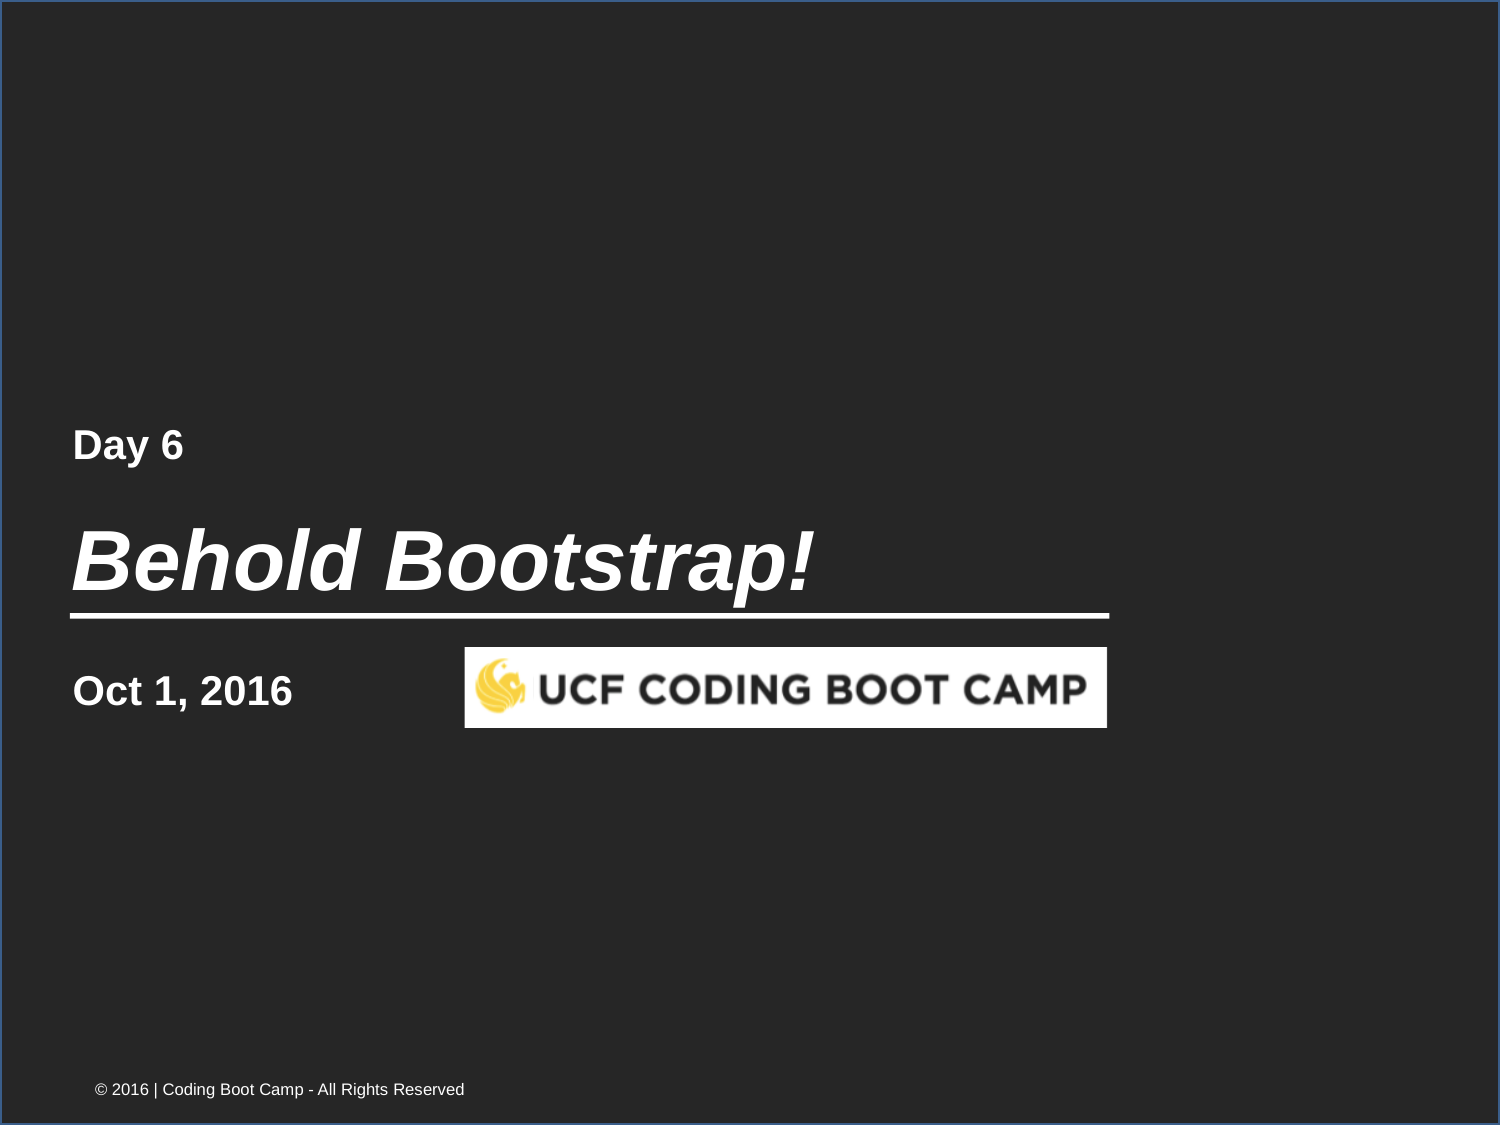

Day 6
# Behold Bootstrap!
Oct 1, 2016